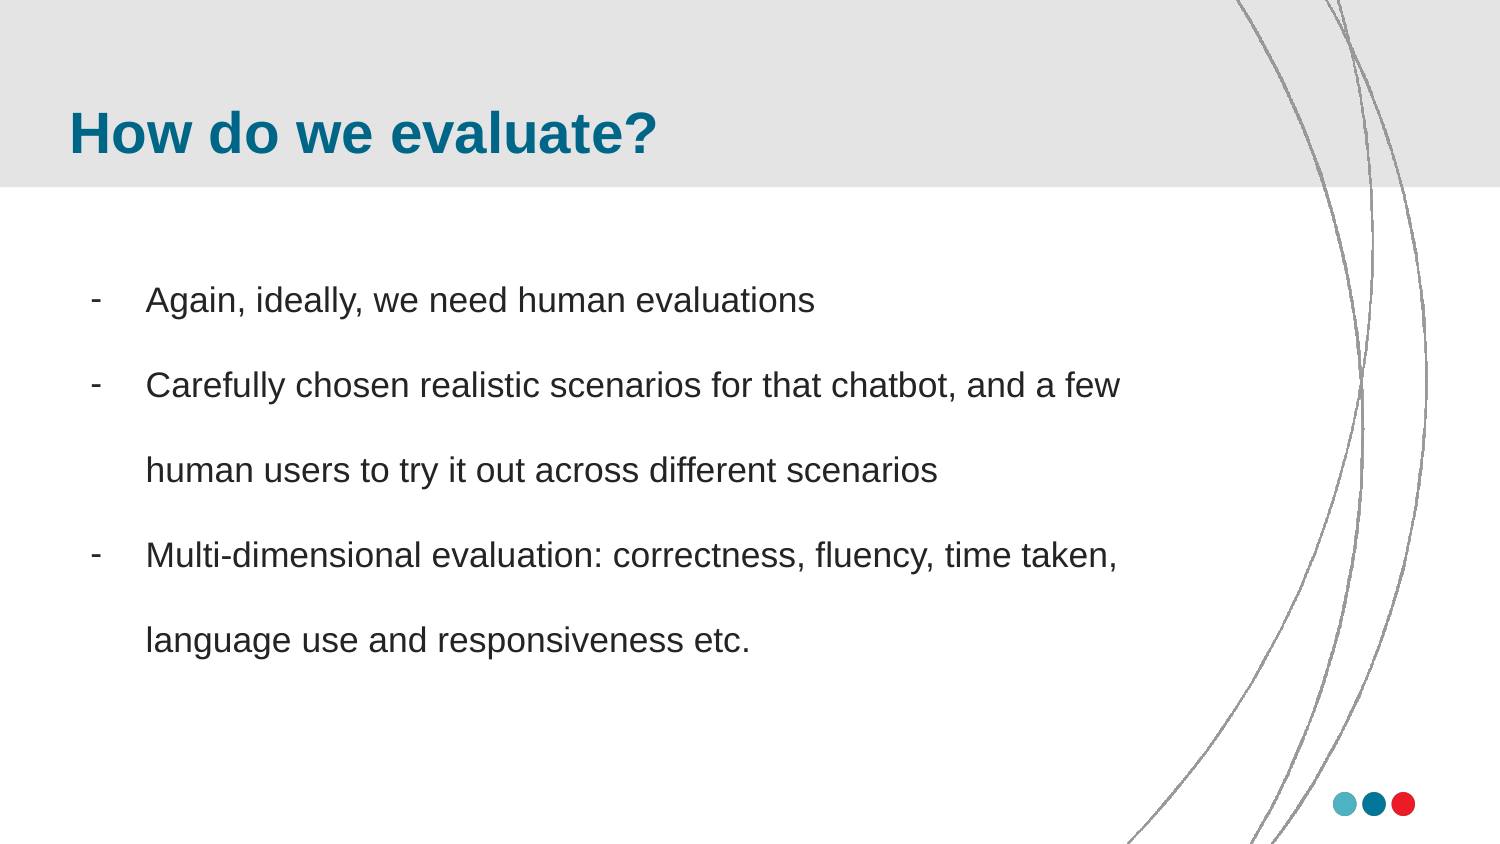

# How do we evaluate?
Again, ideally, we need human evaluations
Carefully chosen realistic scenarios for that chatbot, and a few human users to try it out across different scenarios
Multi-dimensional evaluation: correctness, fluency, time taken, language use and responsiveness etc.